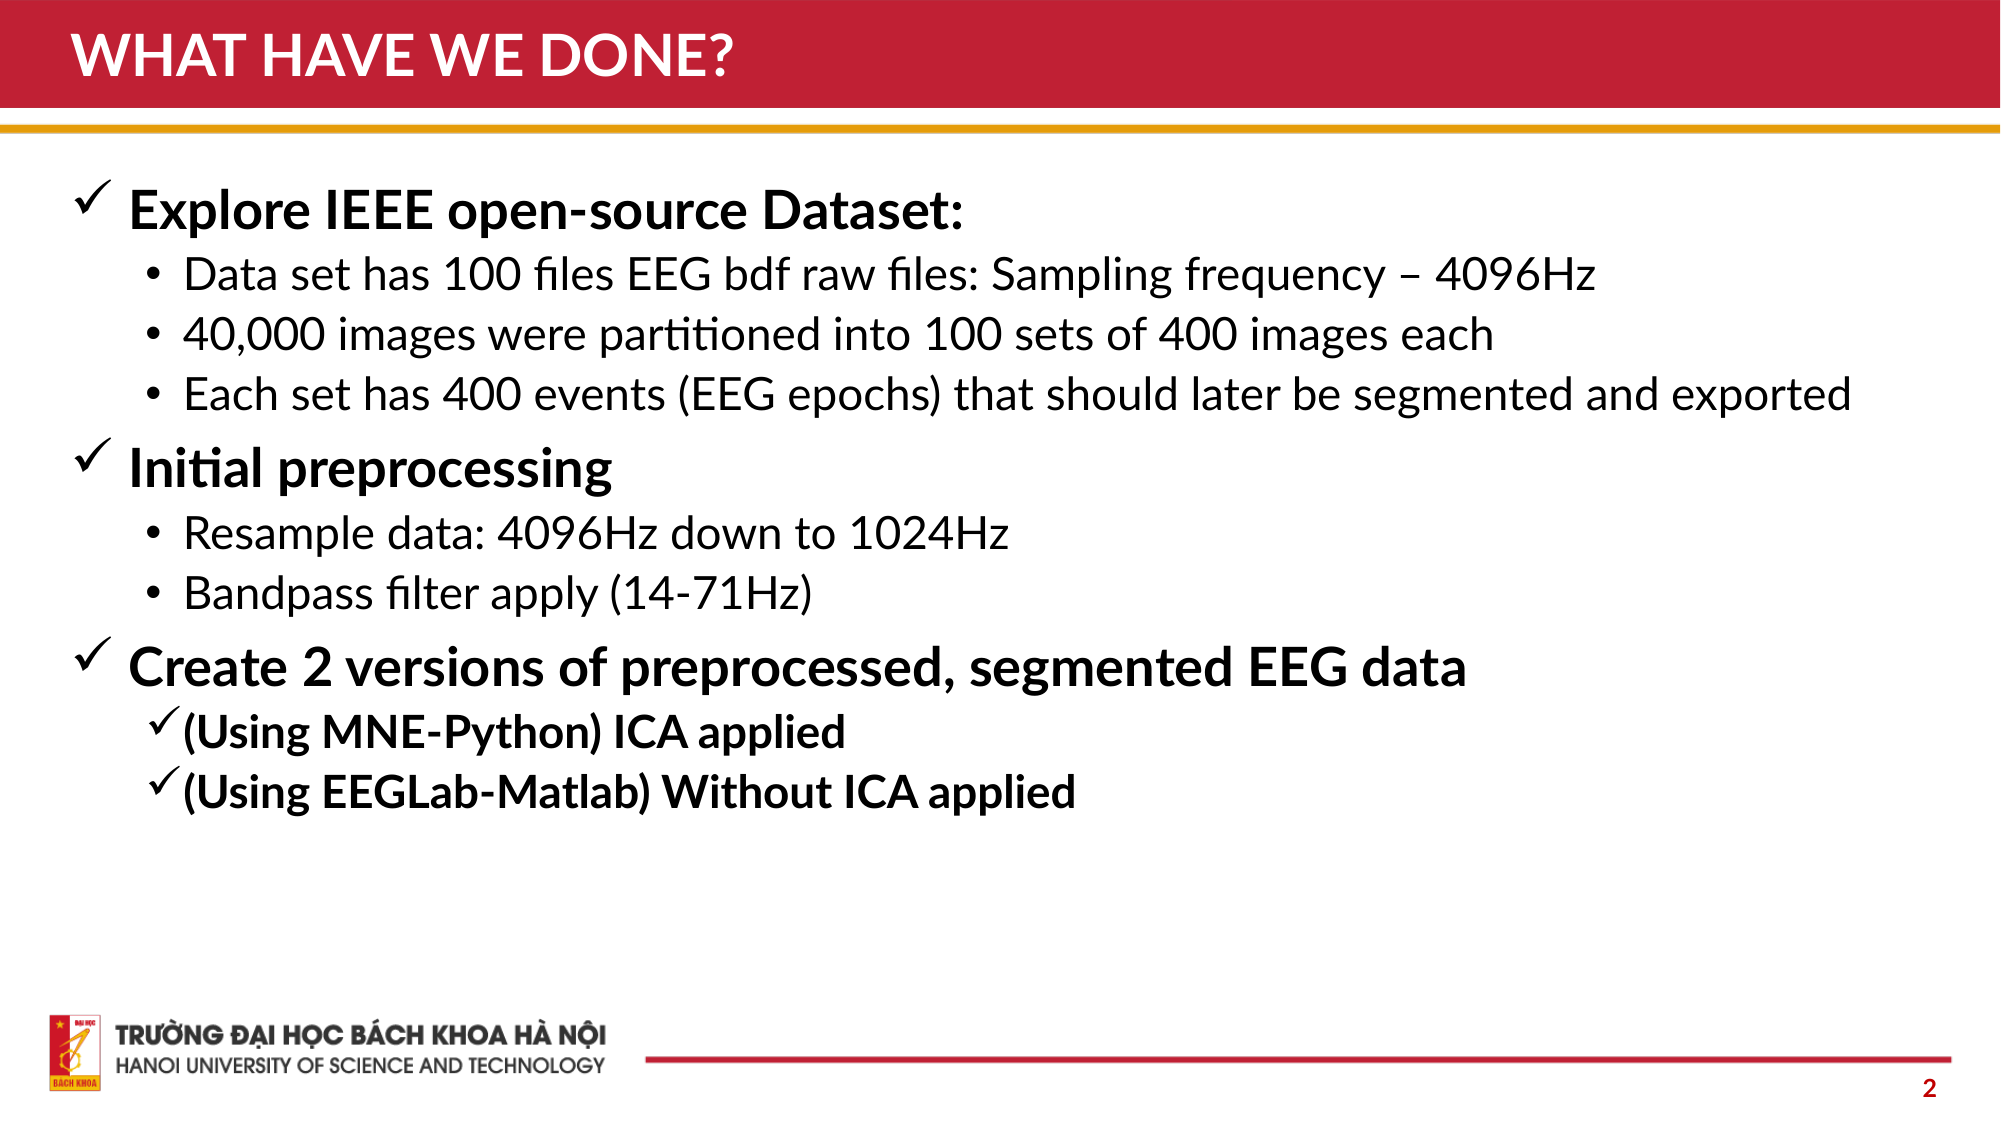

# WHAT HAVE WE DONE?
 Explore IEEE open-source Dataset:
Data set has 100 files EEG bdf raw files: Sampling frequency – 4096Hz
40,000 images were partitioned into 100 sets of 400 images each
Each set has 400 events (EEG epochs) that should later be segmented and exported
 Initial preprocessing
Resample data: 4096Hz down to 1024Hz
Bandpass filter apply (14-71Hz)
 Create 2 versions of preprocessed, segmented EEG data
(Using MNE-Python) ICA applied
(Using EEGLab-Matlab) Without ICA applied

2